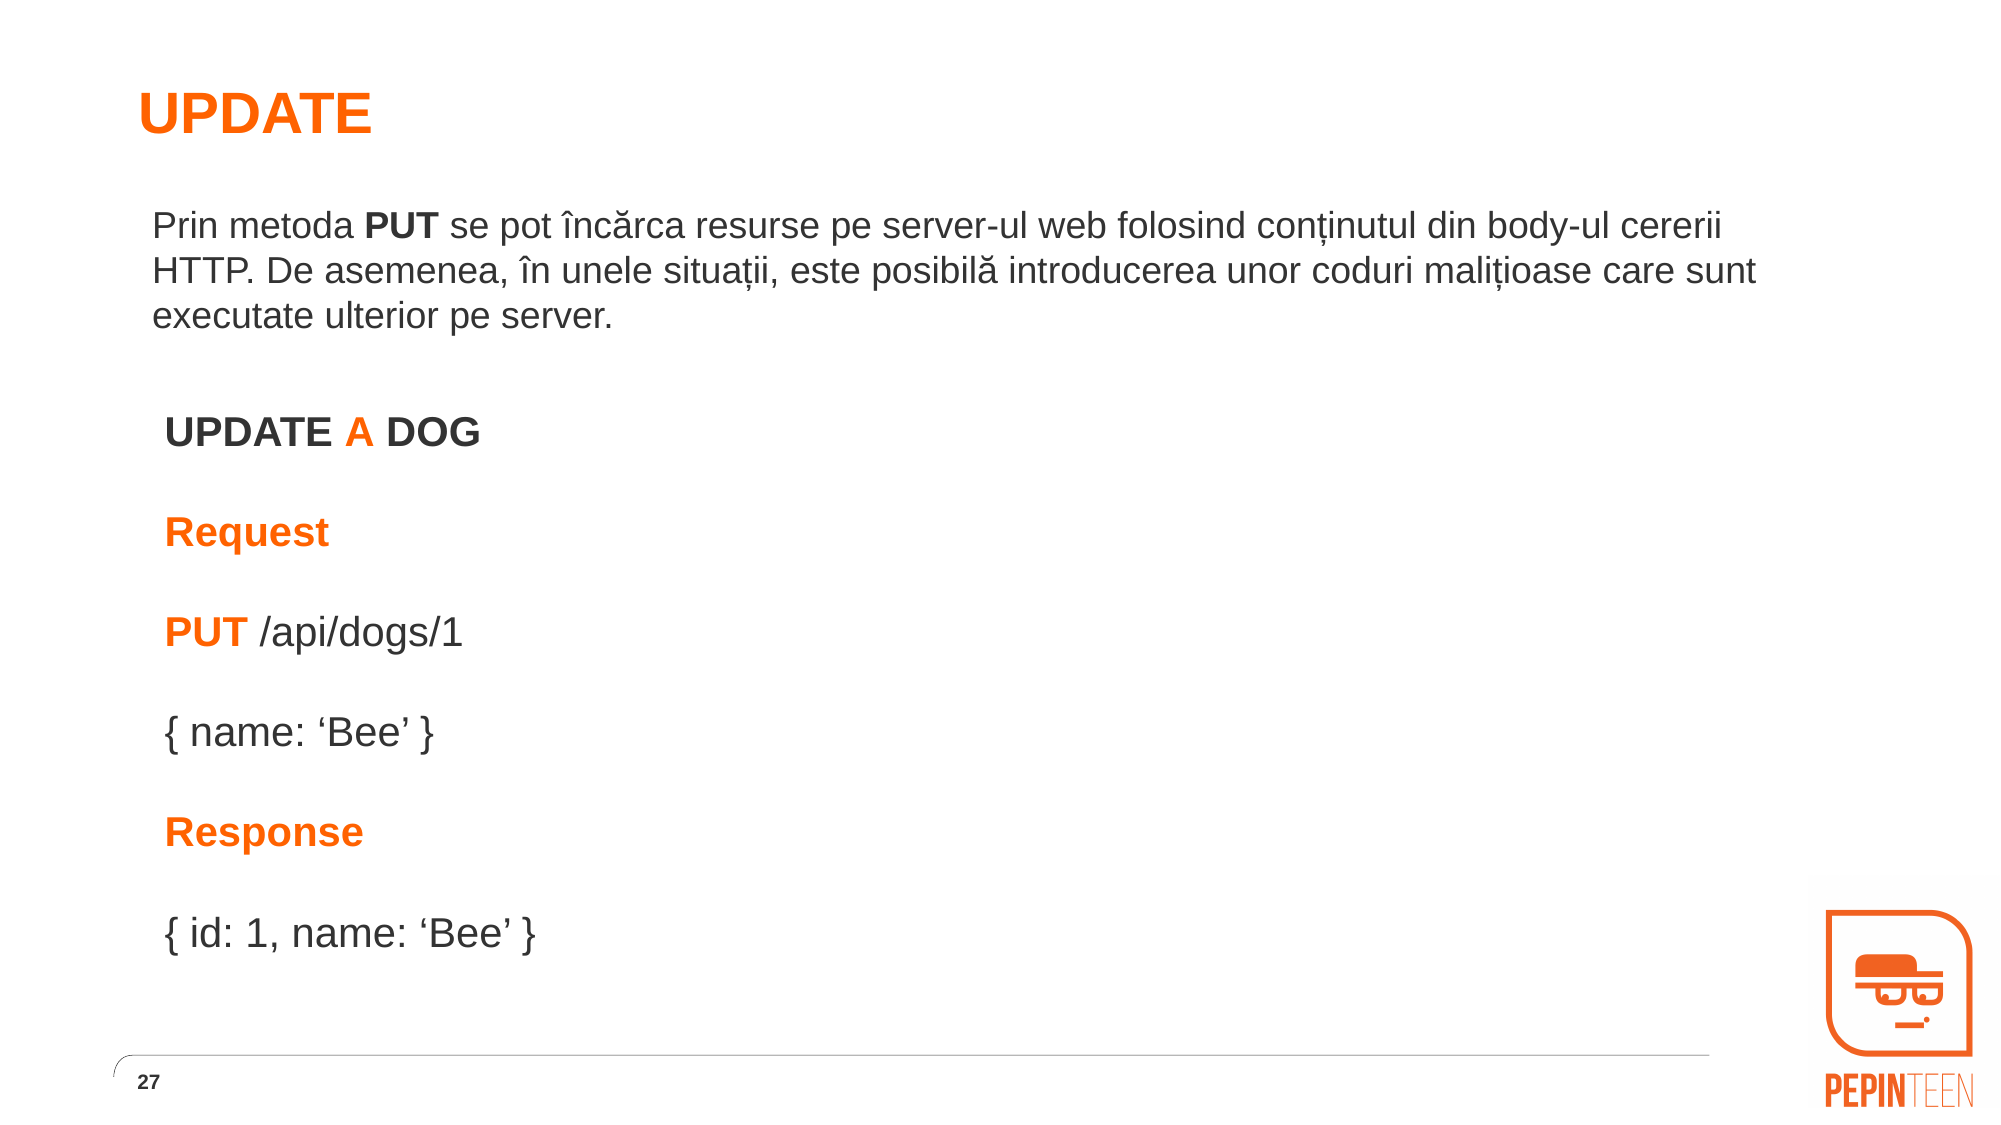

# UPDATE
Prin metoda PUT se pot încărca resurse pe server-ul web folosind conținutul din body-ul cererii HTTP. De asemenea, în unele situații, este posibilă introducerea unor coduri malițioase care sunt executate ulterior pe server.
UPDATE A DOG

Request

PUT /api/dogs/1

{ name: ‘Bee’ }

Response

{ id: 1, name: ‘Bee’ }

27